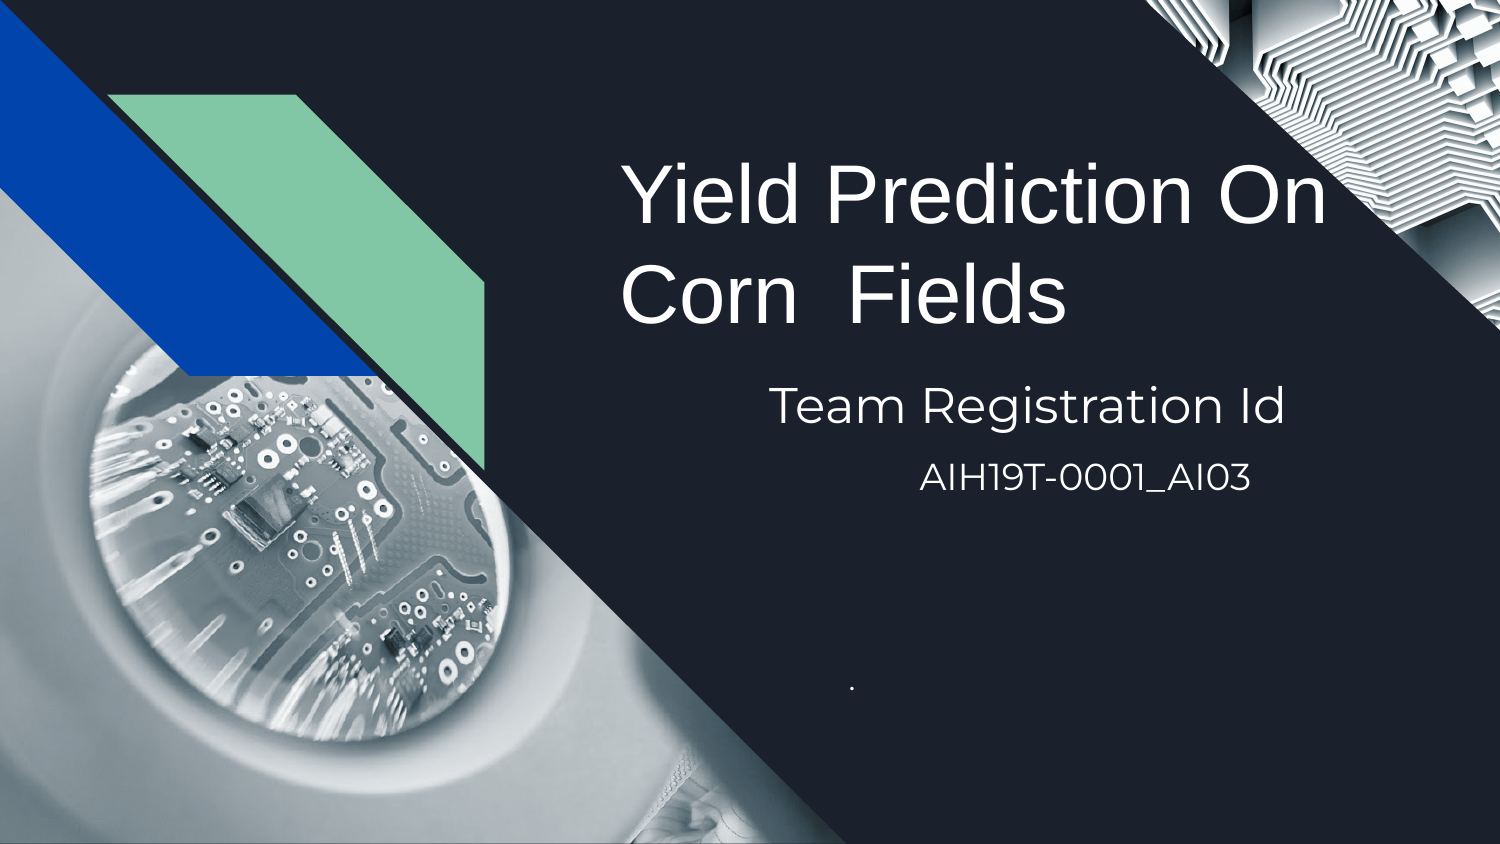

# Yield Prediction On Corn  Fields
	Team Registration Id
		AIH19T-0001_AI03
.